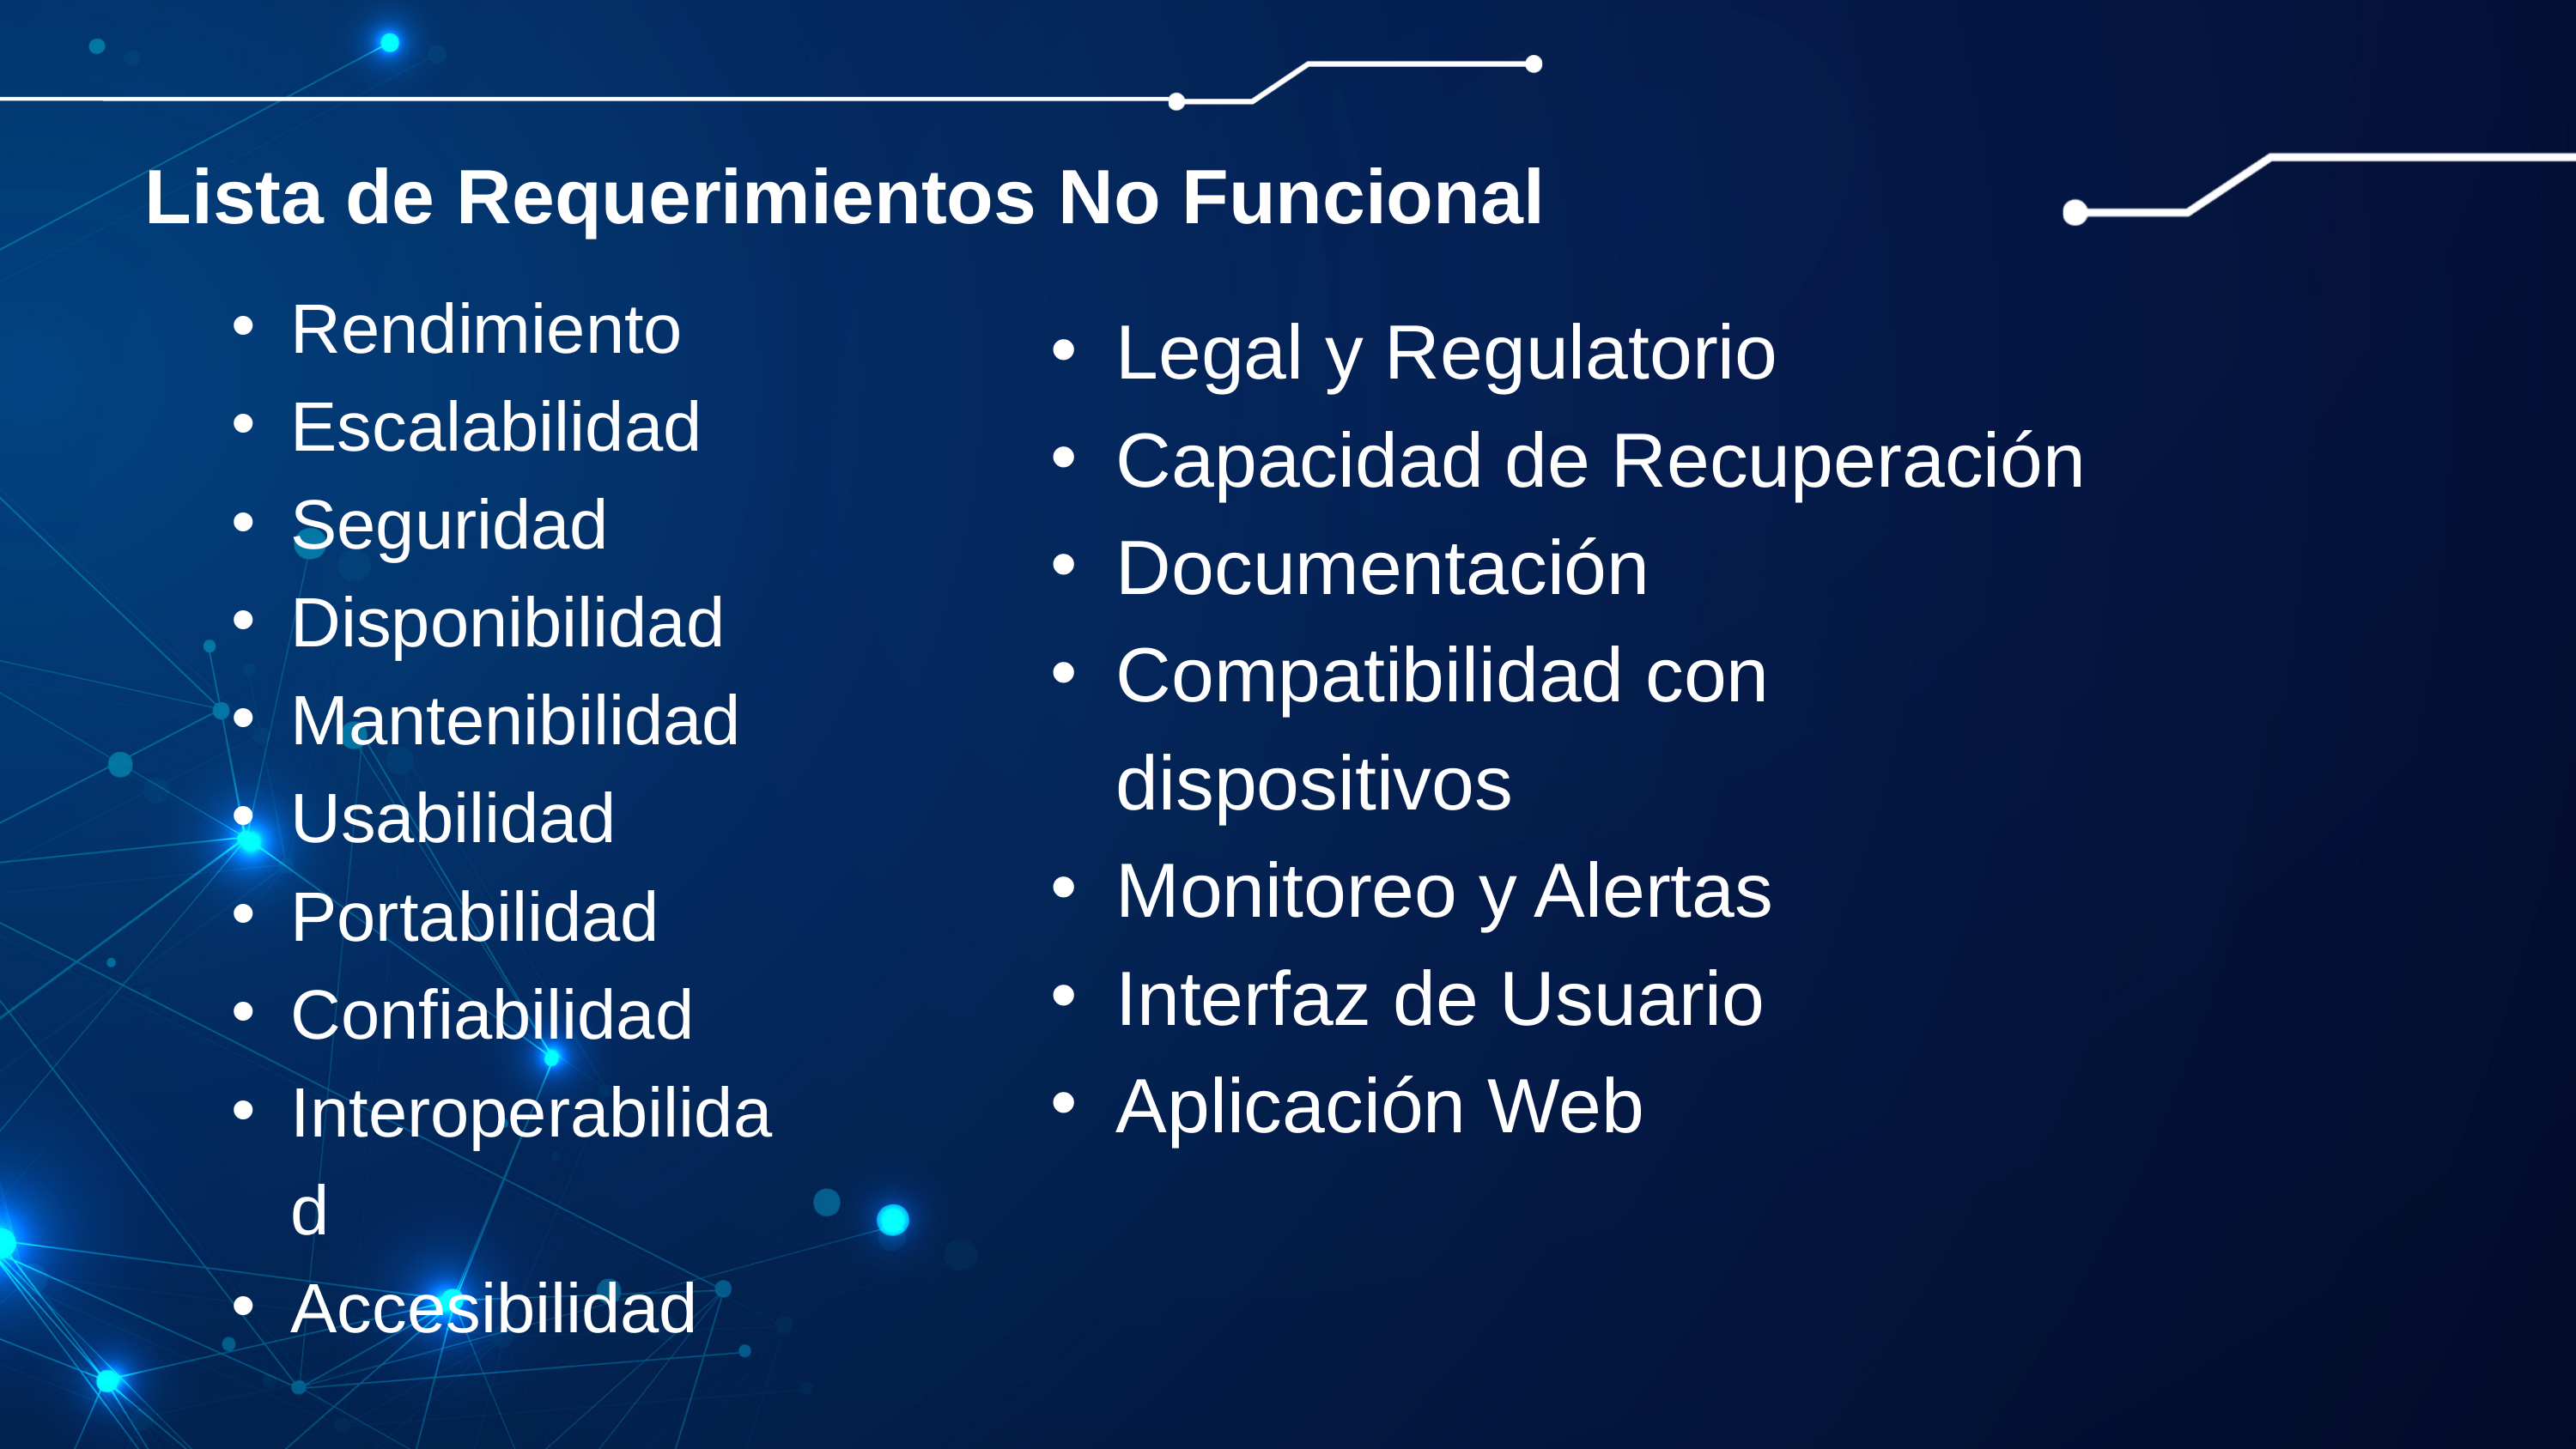

Lista de Requerimientos No Funcional

Rendimiento
Escalabilidad
Seguridad
Disponibilidad
Mantenibilidad
Usabilidad
Portabilidad
Confiabilidad
Interoperabilidad
Accesibilidad

Legal y Regulatorio
Capacidad de Recuperación
Documentación
Compatibilidad con dispositivos
Monitoreo y Alertas
Interfaz de Usuario
Aplicación Web